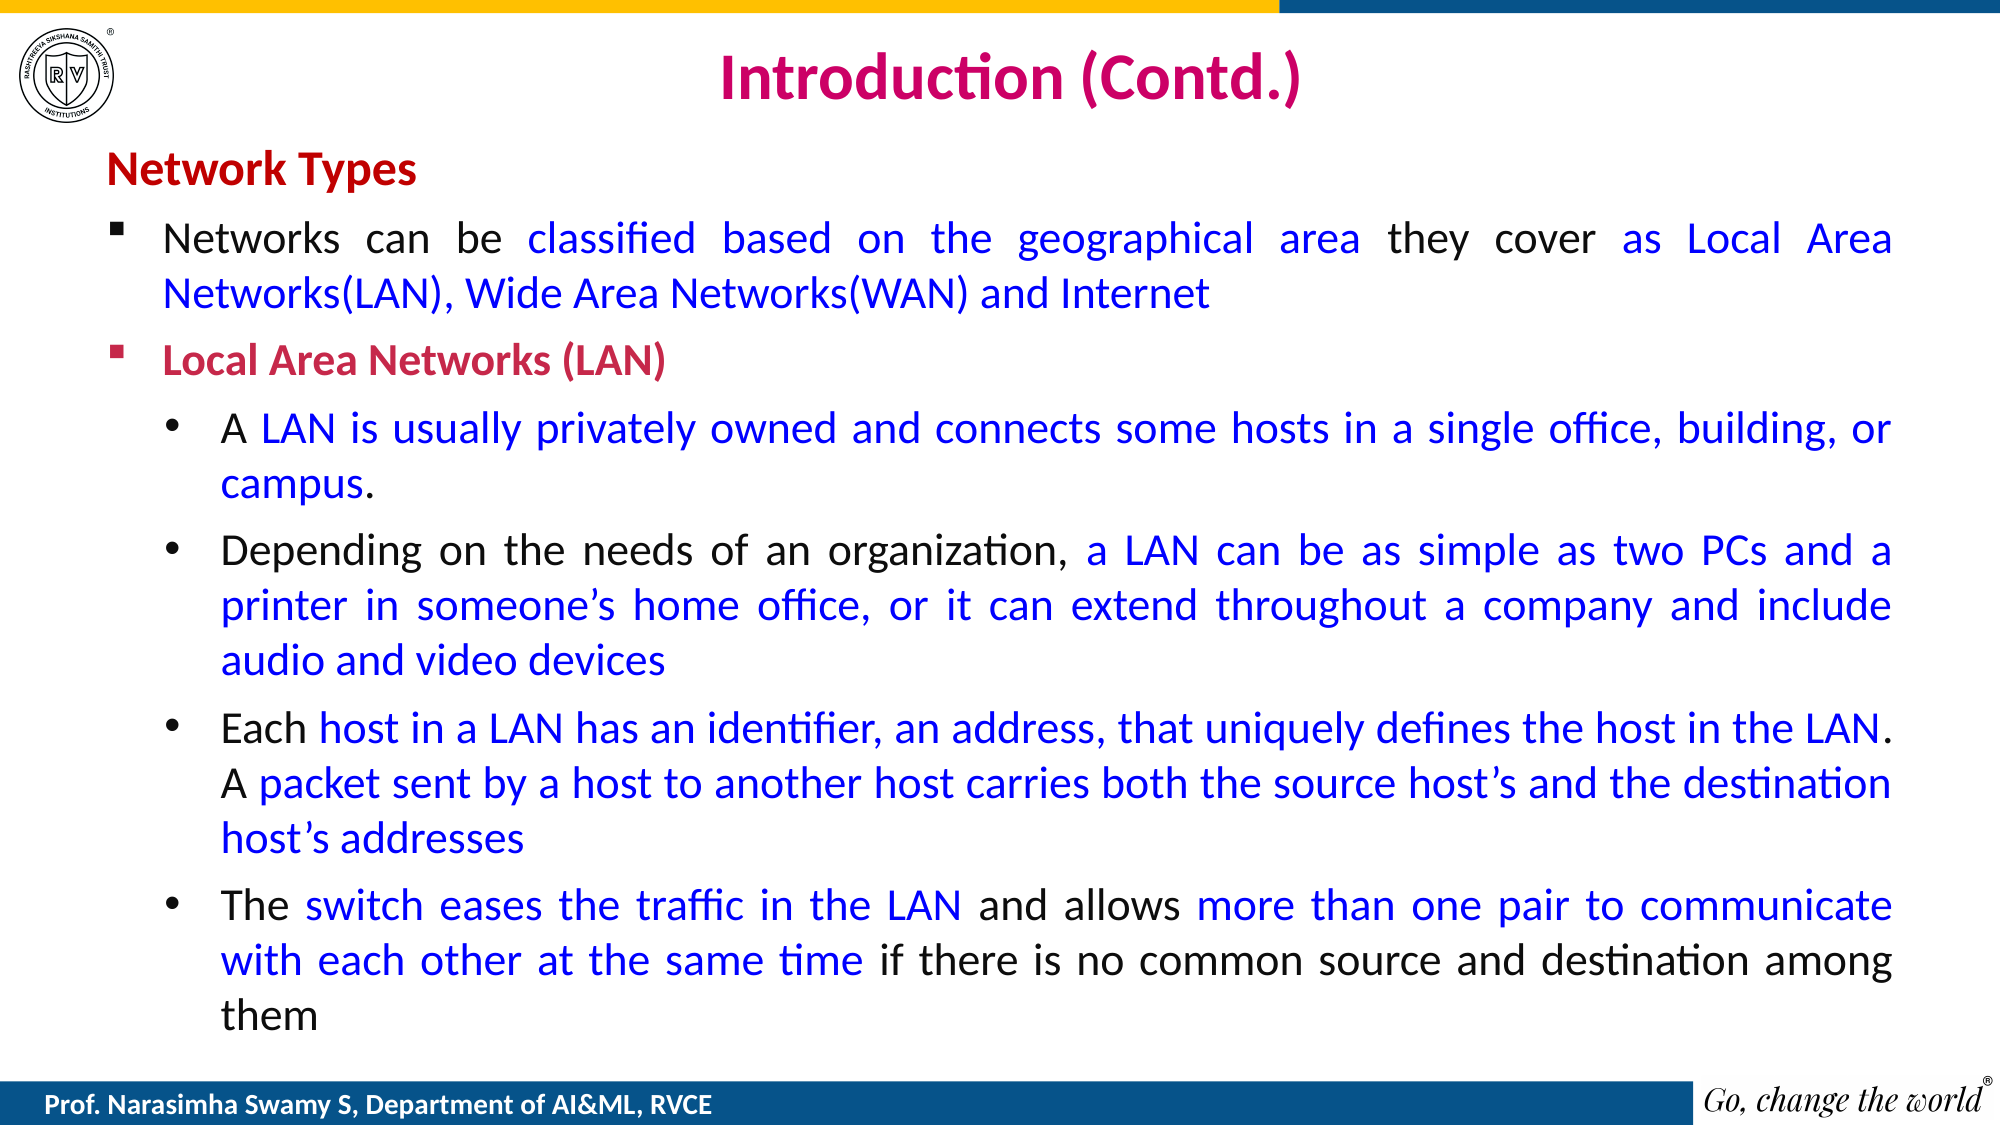

# Introduction (Contd.)
Network Types
Networks can be classified based on the geographical area they cover as Local Area Networks(LAN), Wide Area Networks(WAN) and Internet
Local Area Networks (LAN)
A LAN is usually privately owned and connects some hosts in a single office, building, or campus.
Depending on the needs of an organization, a LAN can be as simple as two PCs and a printer in someone’s home office, or it can extend throughout a company and include audio and video devices
Each host in a LAN has an identifier, an address, that uniquely defines the host in the LAN. A packet sent by a host to another host carries both the source host’s and the destination host’s addresses
The switch eases the traffic in the LAN and allows more than one pair to communicate with each other at the same time if there is no common source and destination among them